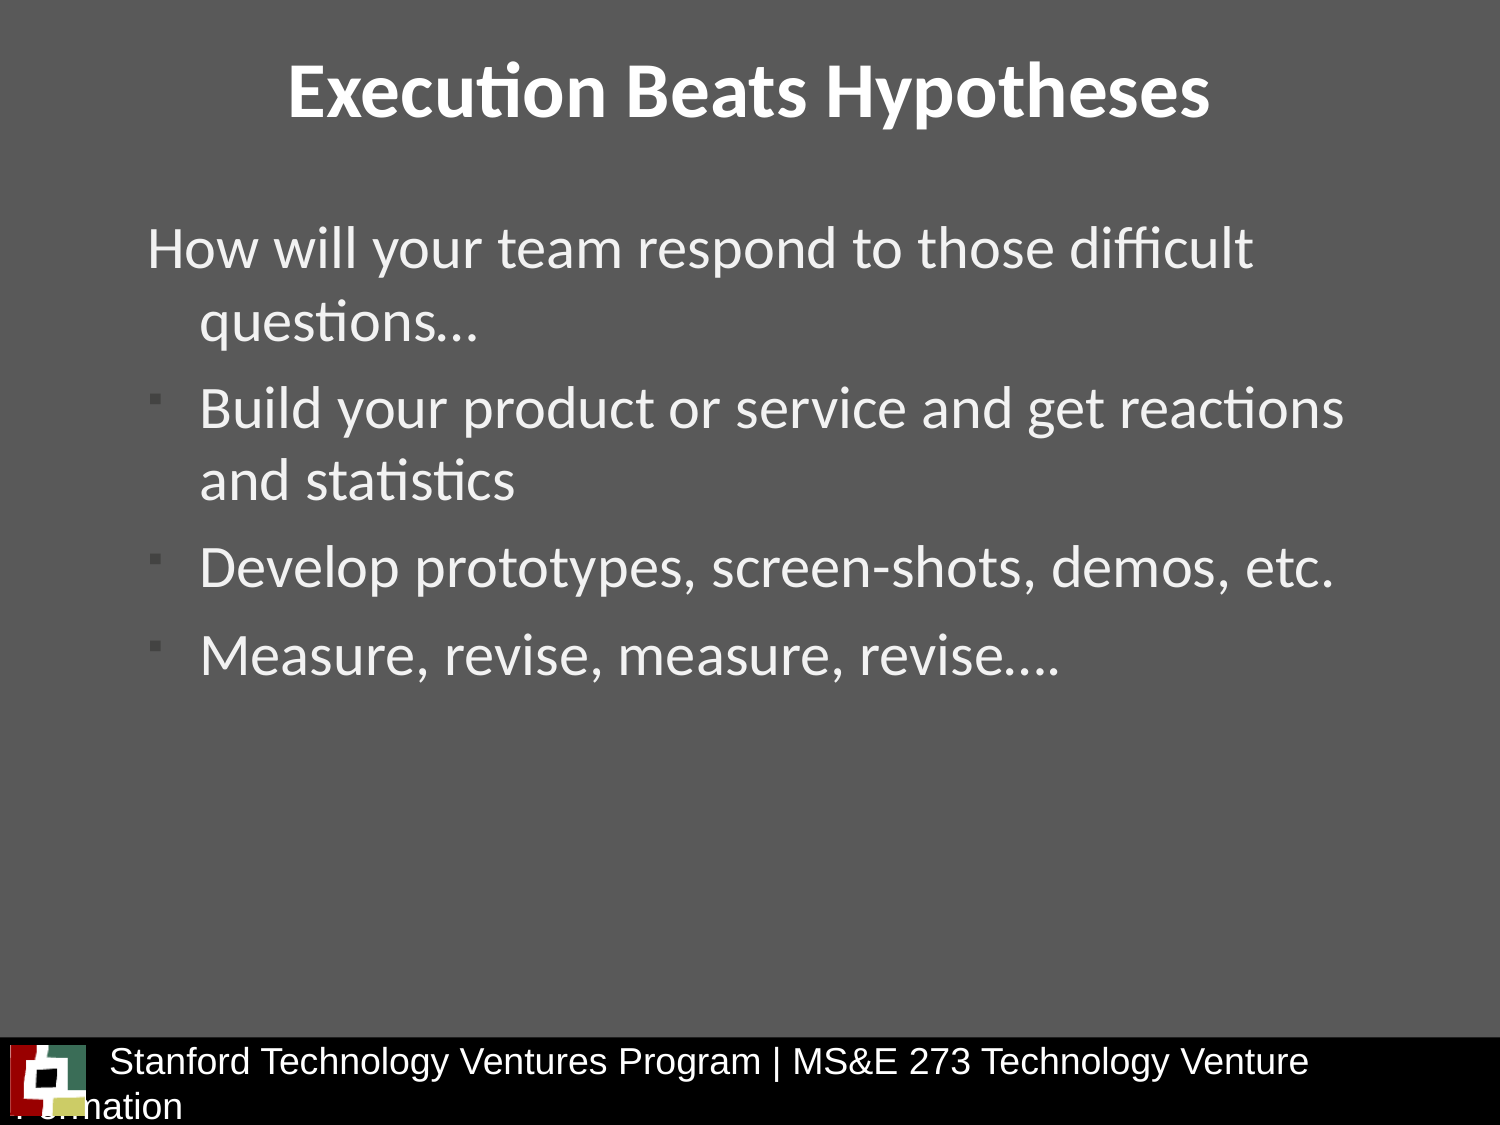

# Execution Beats Hypotheses
How will your team respond to those difficult questions…
Build your product or service and get reactions and statistics
Develop prototypes, screen-shots, demos, etc.
Measure, revise, measure, revise….